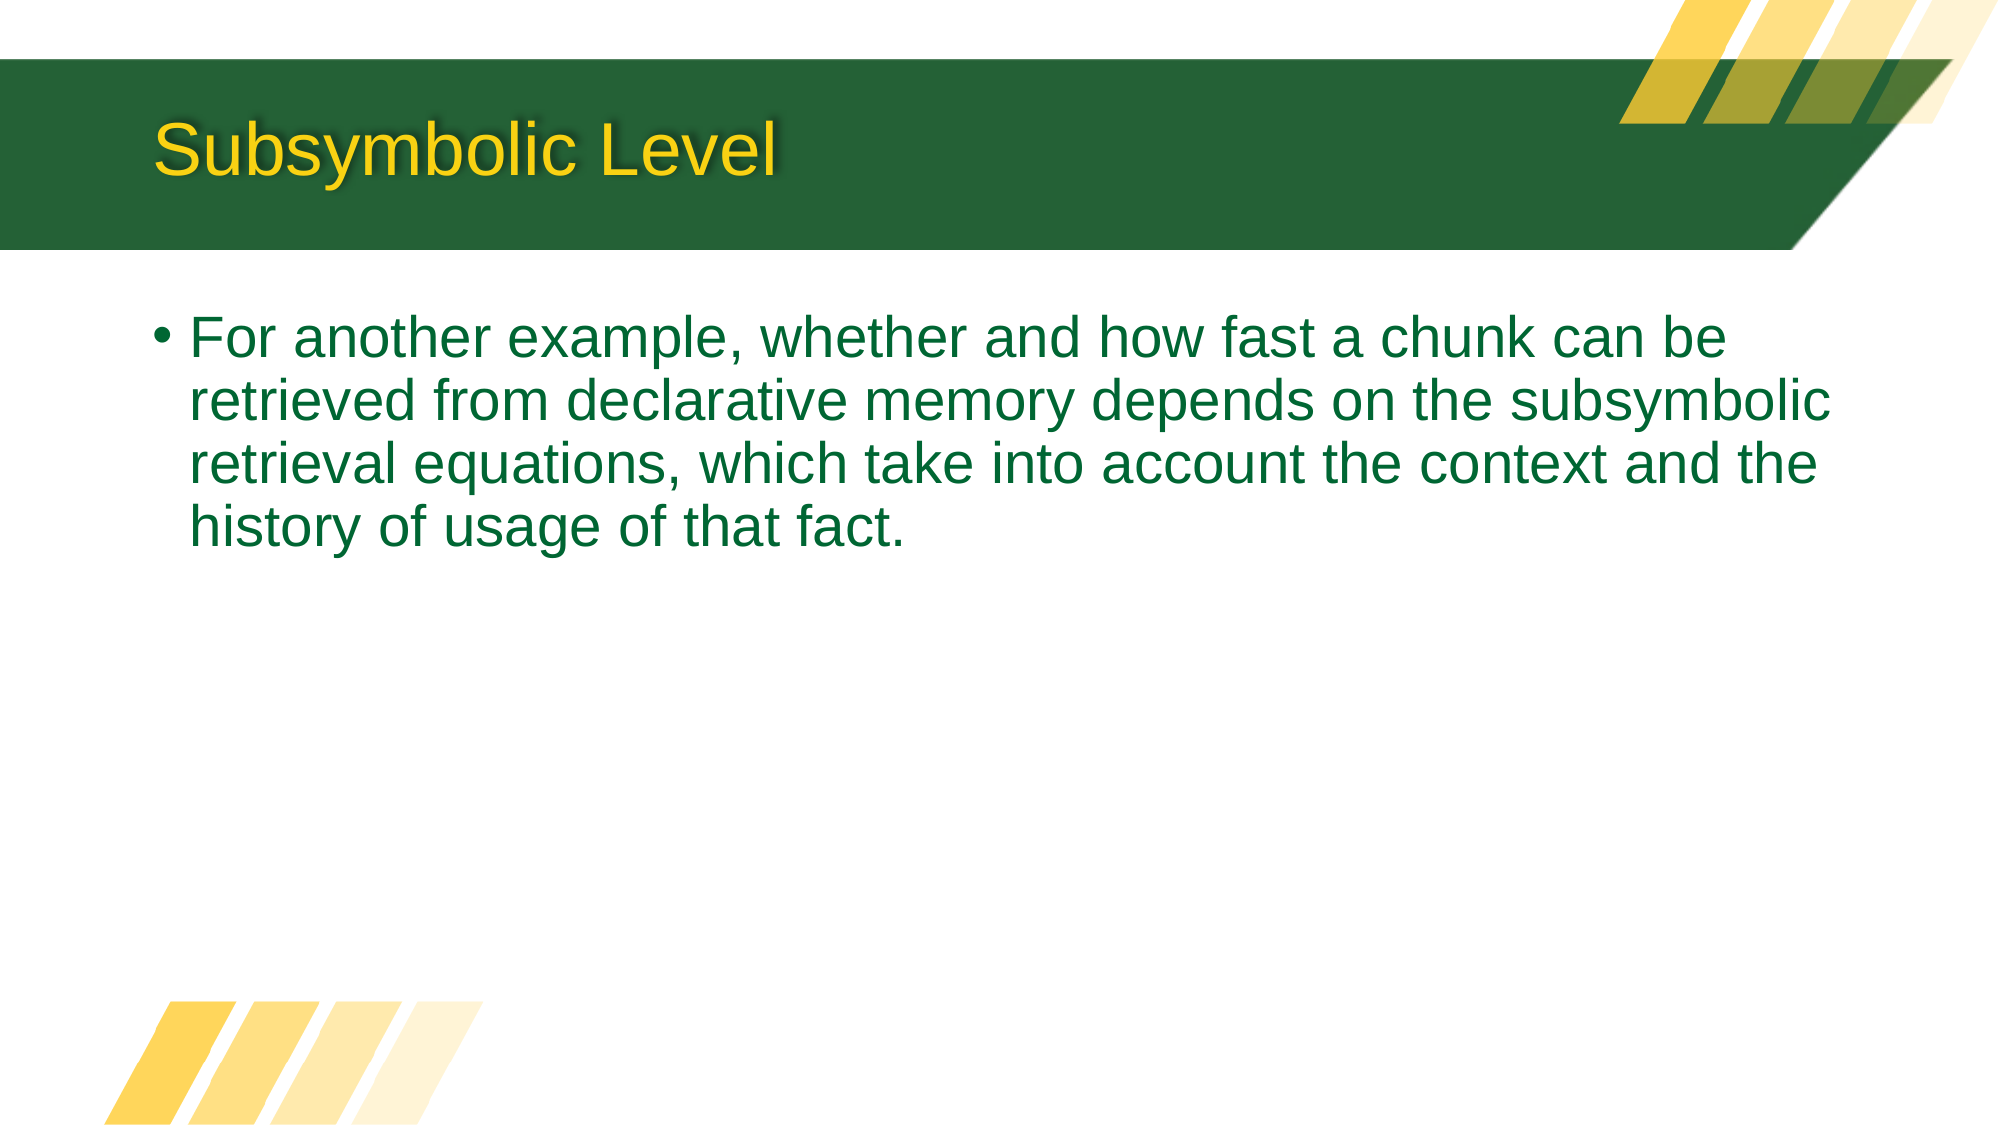

# Subsymbolic Level
For another example, whether and how fast a chunk can be retrieved from declarative memory depends on the subsymbolic retrieval equations, which take into account the context and the history of usage of that fact.